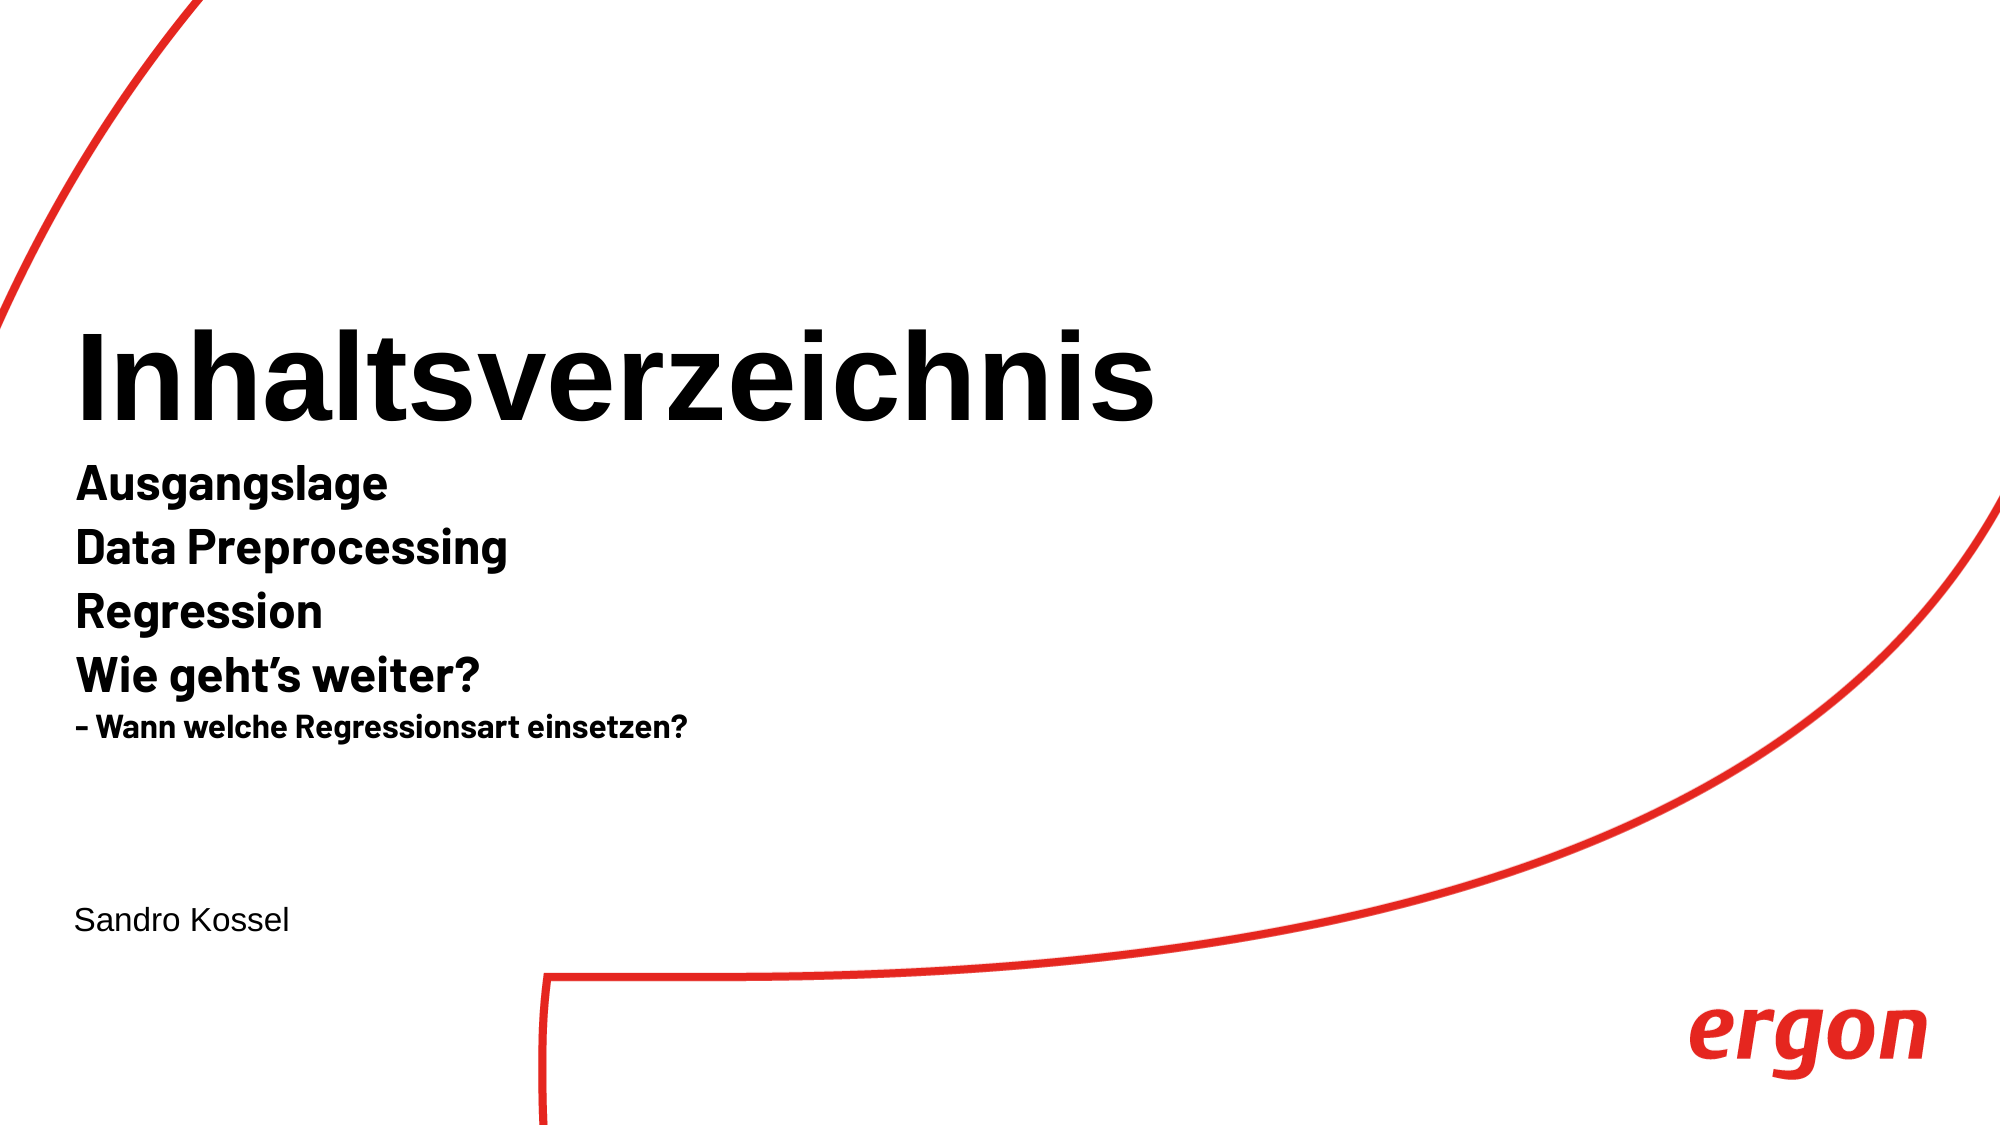

# Inhaltsverzeichnis Ausgangslage Data Preprocessing Regression Wie geht’s weiter? - Wann welche Regressionsart einsetzen?
Sandro Kossel